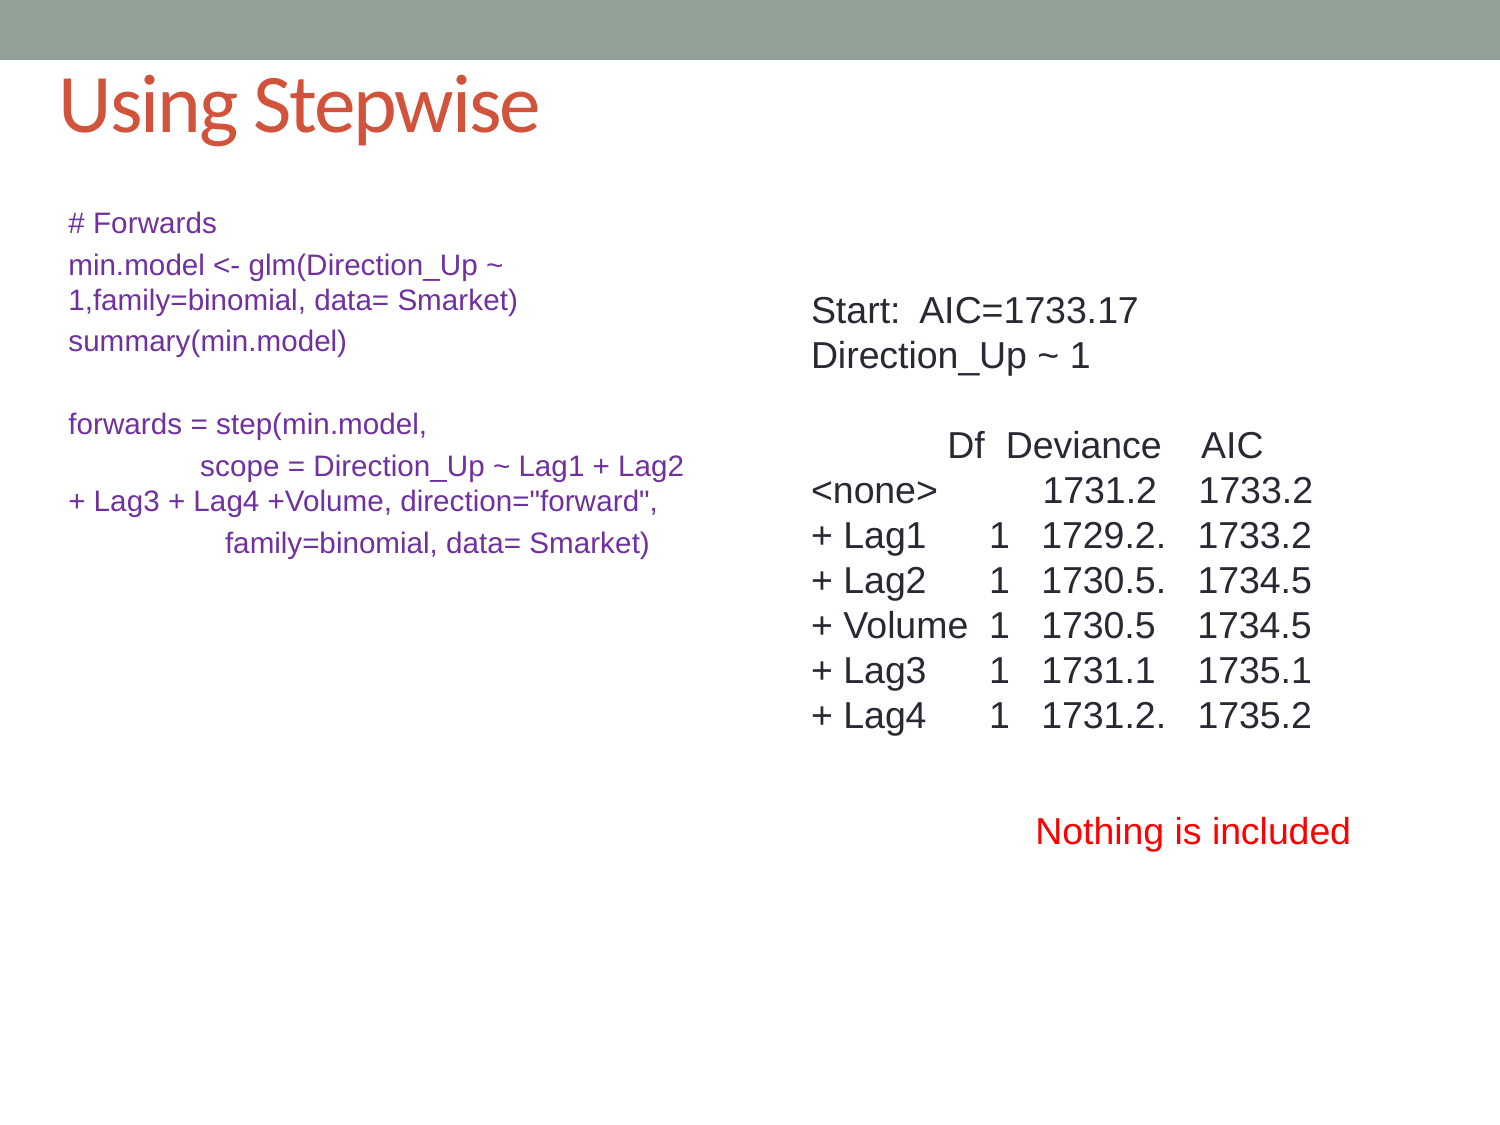

# Using Stepwise

# Forwards
min.model <- glm(Direction_Up ~ 1,family=binomial, data= Smarket)
summary(min.model)

forwards = step(min.model,
                scope = Direction_Up ~ Lag1 + Lag2 + Lag3 + Lag4 +Volume, direction="forward",
                   family=binomial, data= Smarket)

Start:  AIC=1733.17
Direction_Up ~ 1

             Df  Deviance    AIC
<none>          1731.2    1733.2
+ Lag1      1   1729.2.   1733.2
+ Lag2      1   1730.5.   1734.5
+ Volume  1   1730.5    1734.5
+ Lag3      1   1731.1    1735.1
+ Lag4      1   1731.2.   1735.2

Nothing is included